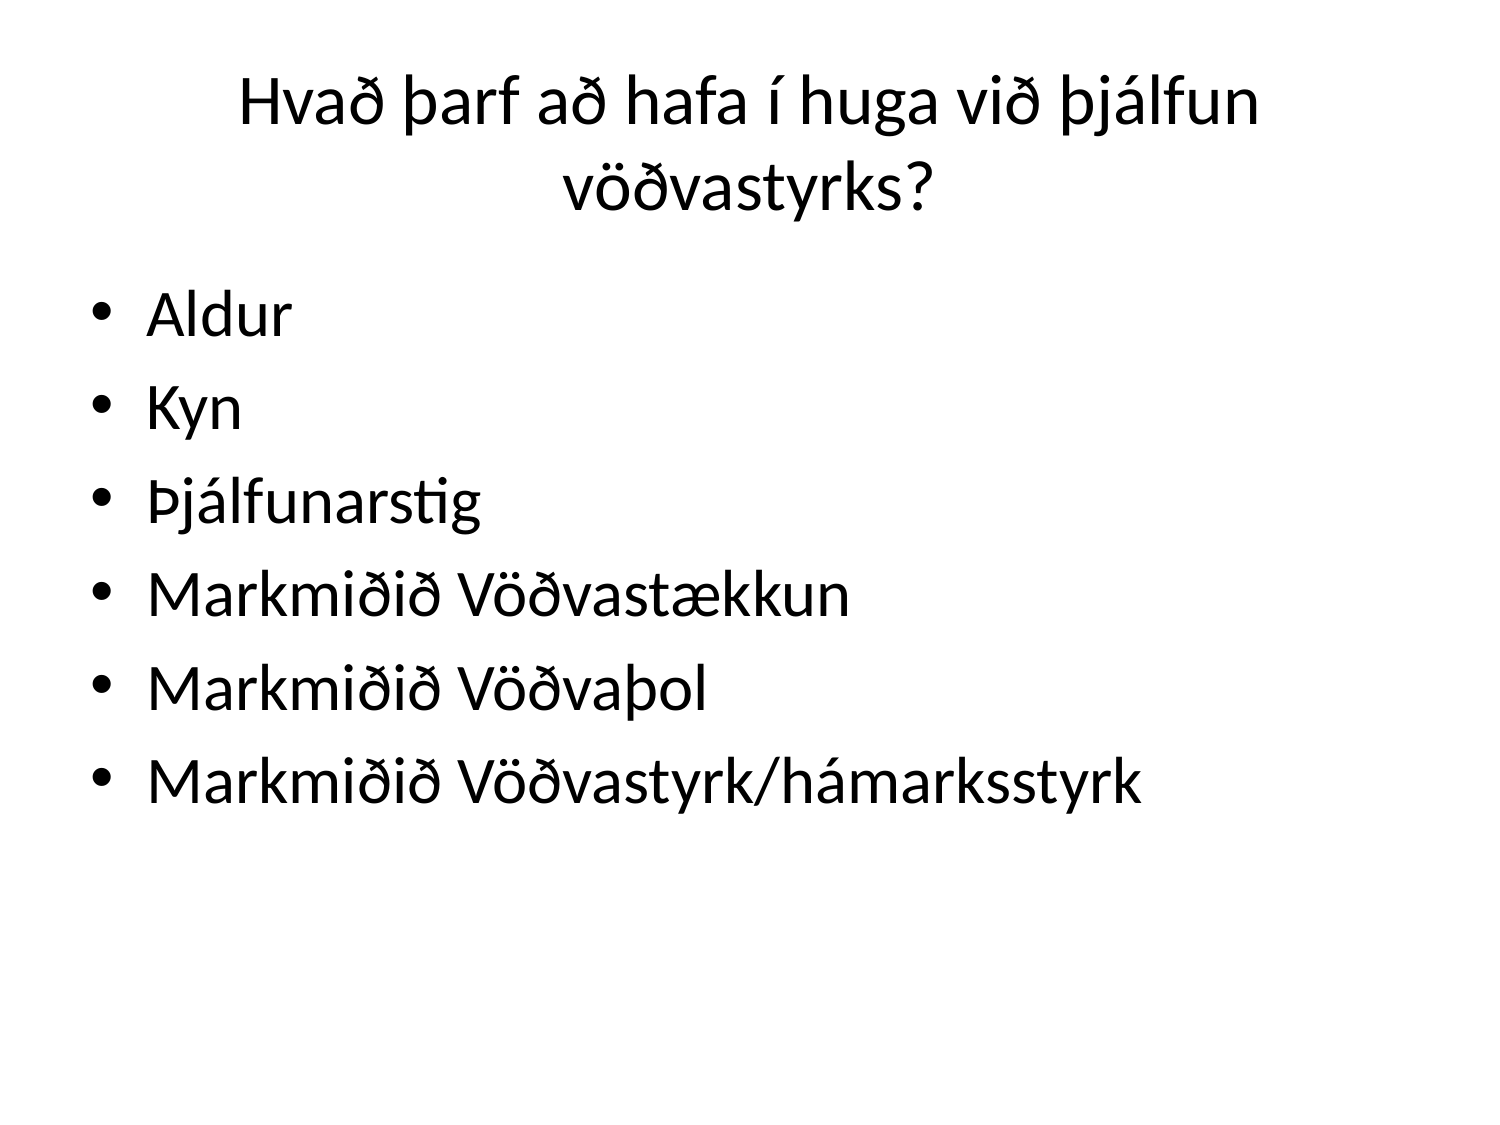

# Hvað þarf að hafa í huga við þjálfun vöðvastyrks?
Aldur
Kyn
Þjálfunarstig
Markmiðið Vöðvastækkun
Markmiðið Vöðvaþol
Markmiðið Vöðvastyrk/hámarksstyrk